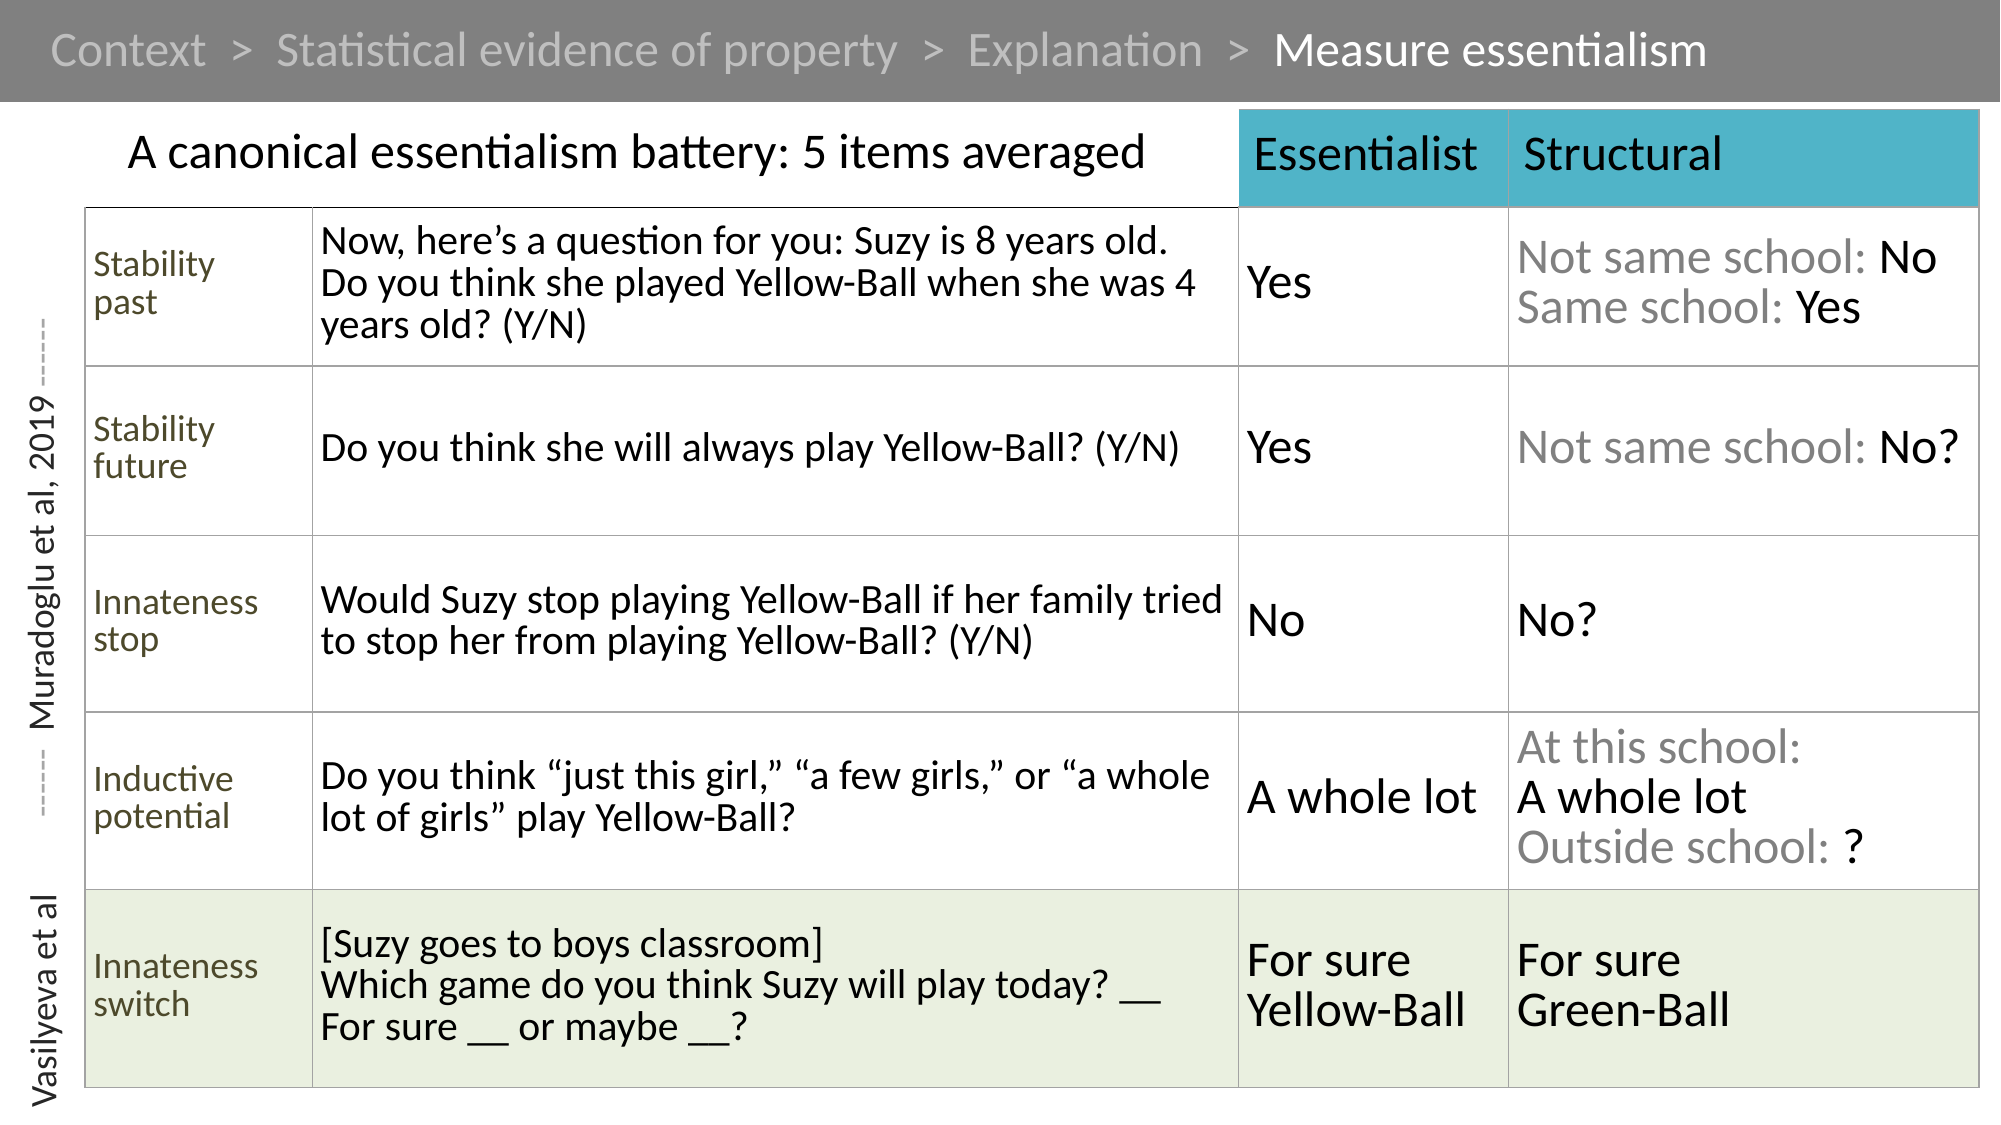

Context  >  Statistical evidence of property  >  Explanation  >  Measure essentialism
|  |  | Essentialist | Structural |
| --- | --- | --- | --- |
| Stability past | Now, here’s a question for you: Suzy is 8 years old. Do you think she played Yellow-Ball when she was 4 years old? (Y/N) | Yes | Not same school: No Same school: Yes |
| Stability future | Do you think she will always play Yellow-Ball? (Y/N) | Yes | Not same school: No? |
| Innateness stop | Would Suzy stop playing Yellow-Ball if her family tried to stop her from playing Yellow-Ball? (Y/N) | No | No? |
| Inductive potential | Do you think “just this girl,” “a few girls,” or “a whole lot of girls” play Yellow-Ball? | A whole lot | At this school: A whole lot Outside school: ? |
| Innateness switch | [Suzy goes to boys classroom] Which game do you think Suzy will play today? \_\_ For sure \_\_ or maybe \_\_? | For sure Yellow-Ball | For sure Green-Ball |
A canonical essentialism battery: 5 items averaged
------  Muradoglu et al, 2019 ------
Vasilyeva et al